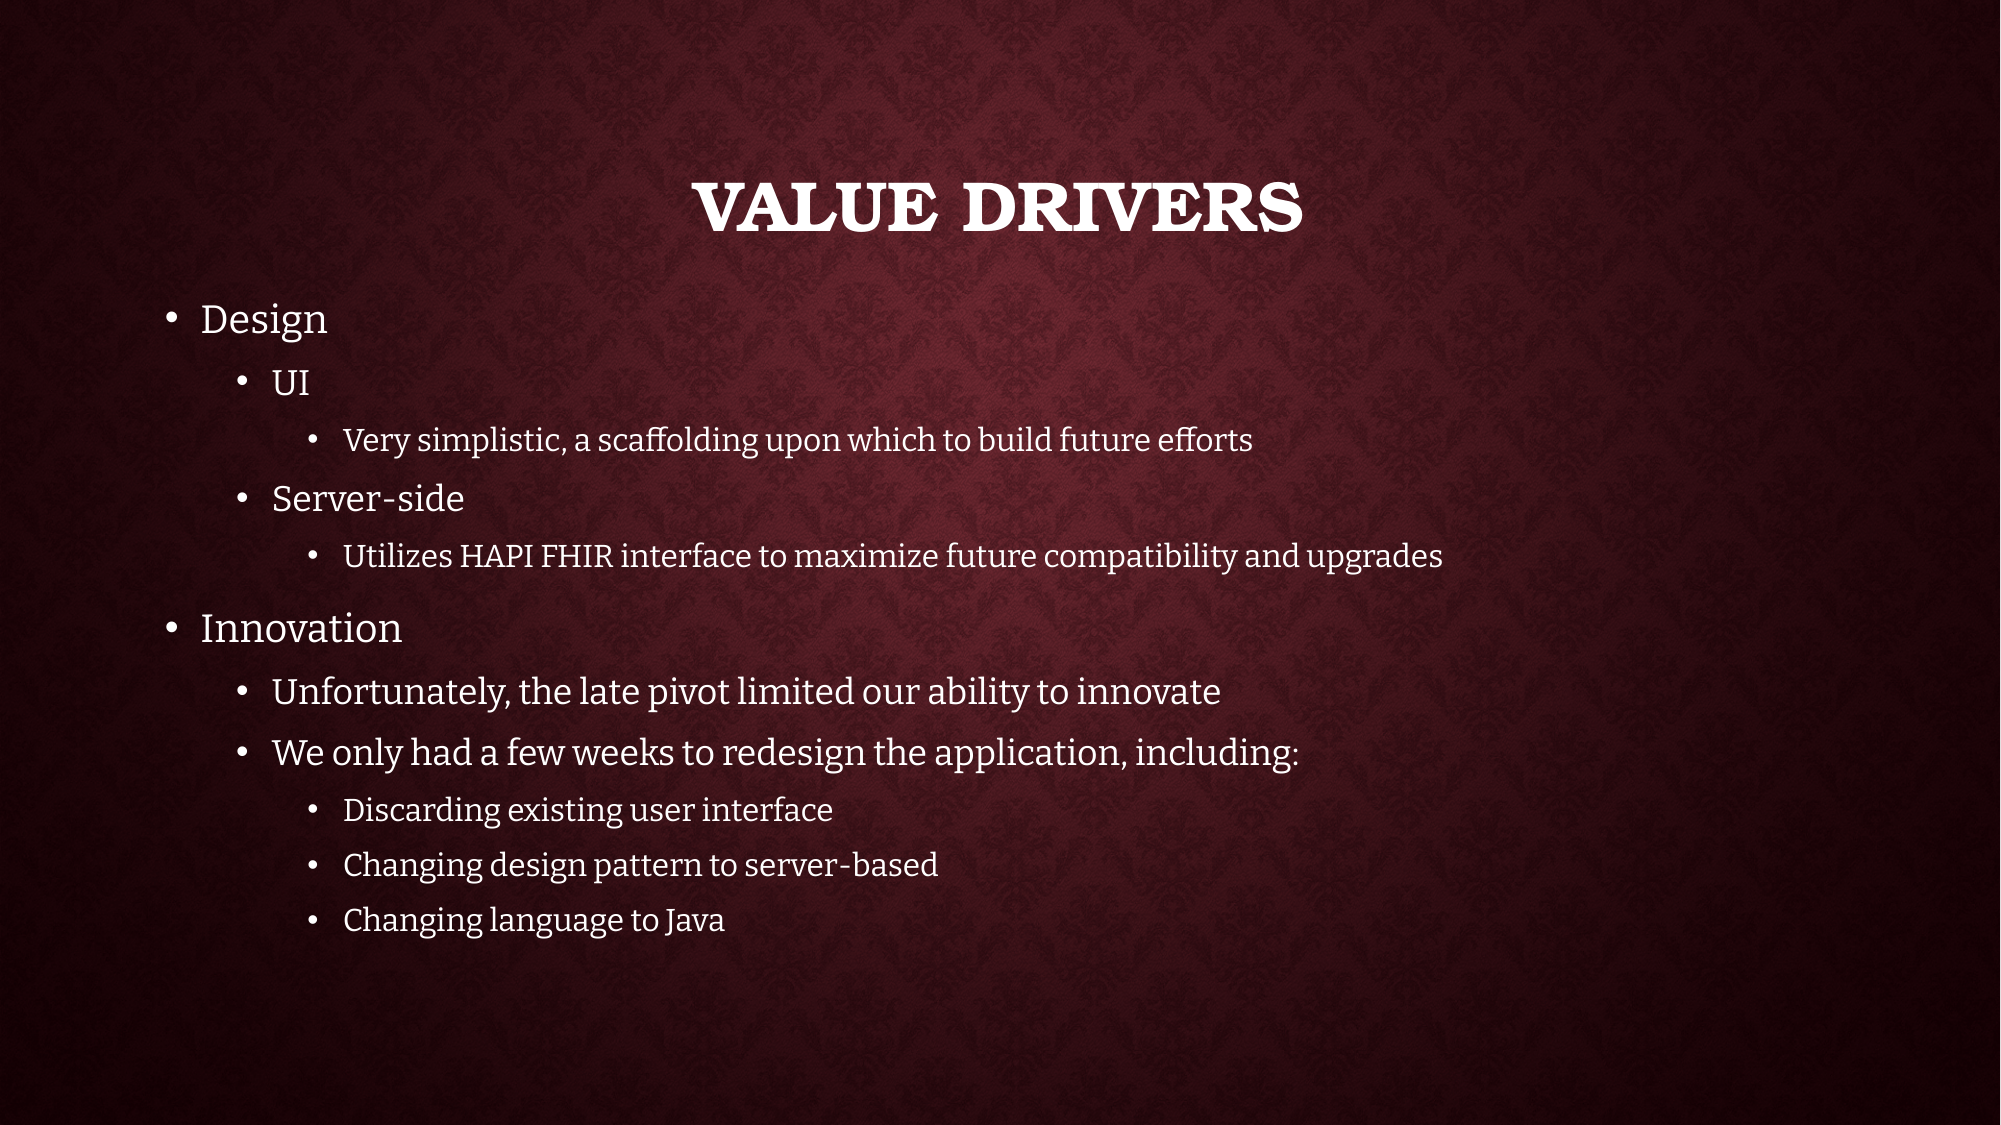

# Value Drivers
Design
UI
Very simplistic, a scaffolding upon which to build future efforts
Server-side
Utilizes HAPI FHIR interface to maximize future compatibility and upgrades
Innovation
Unfortunately, the late pivot limited our ability to innovate
We only had a few weeks to redesign the application, including:
Discarding existing user interface
Changing design pattern to server-based
Changing language to Java